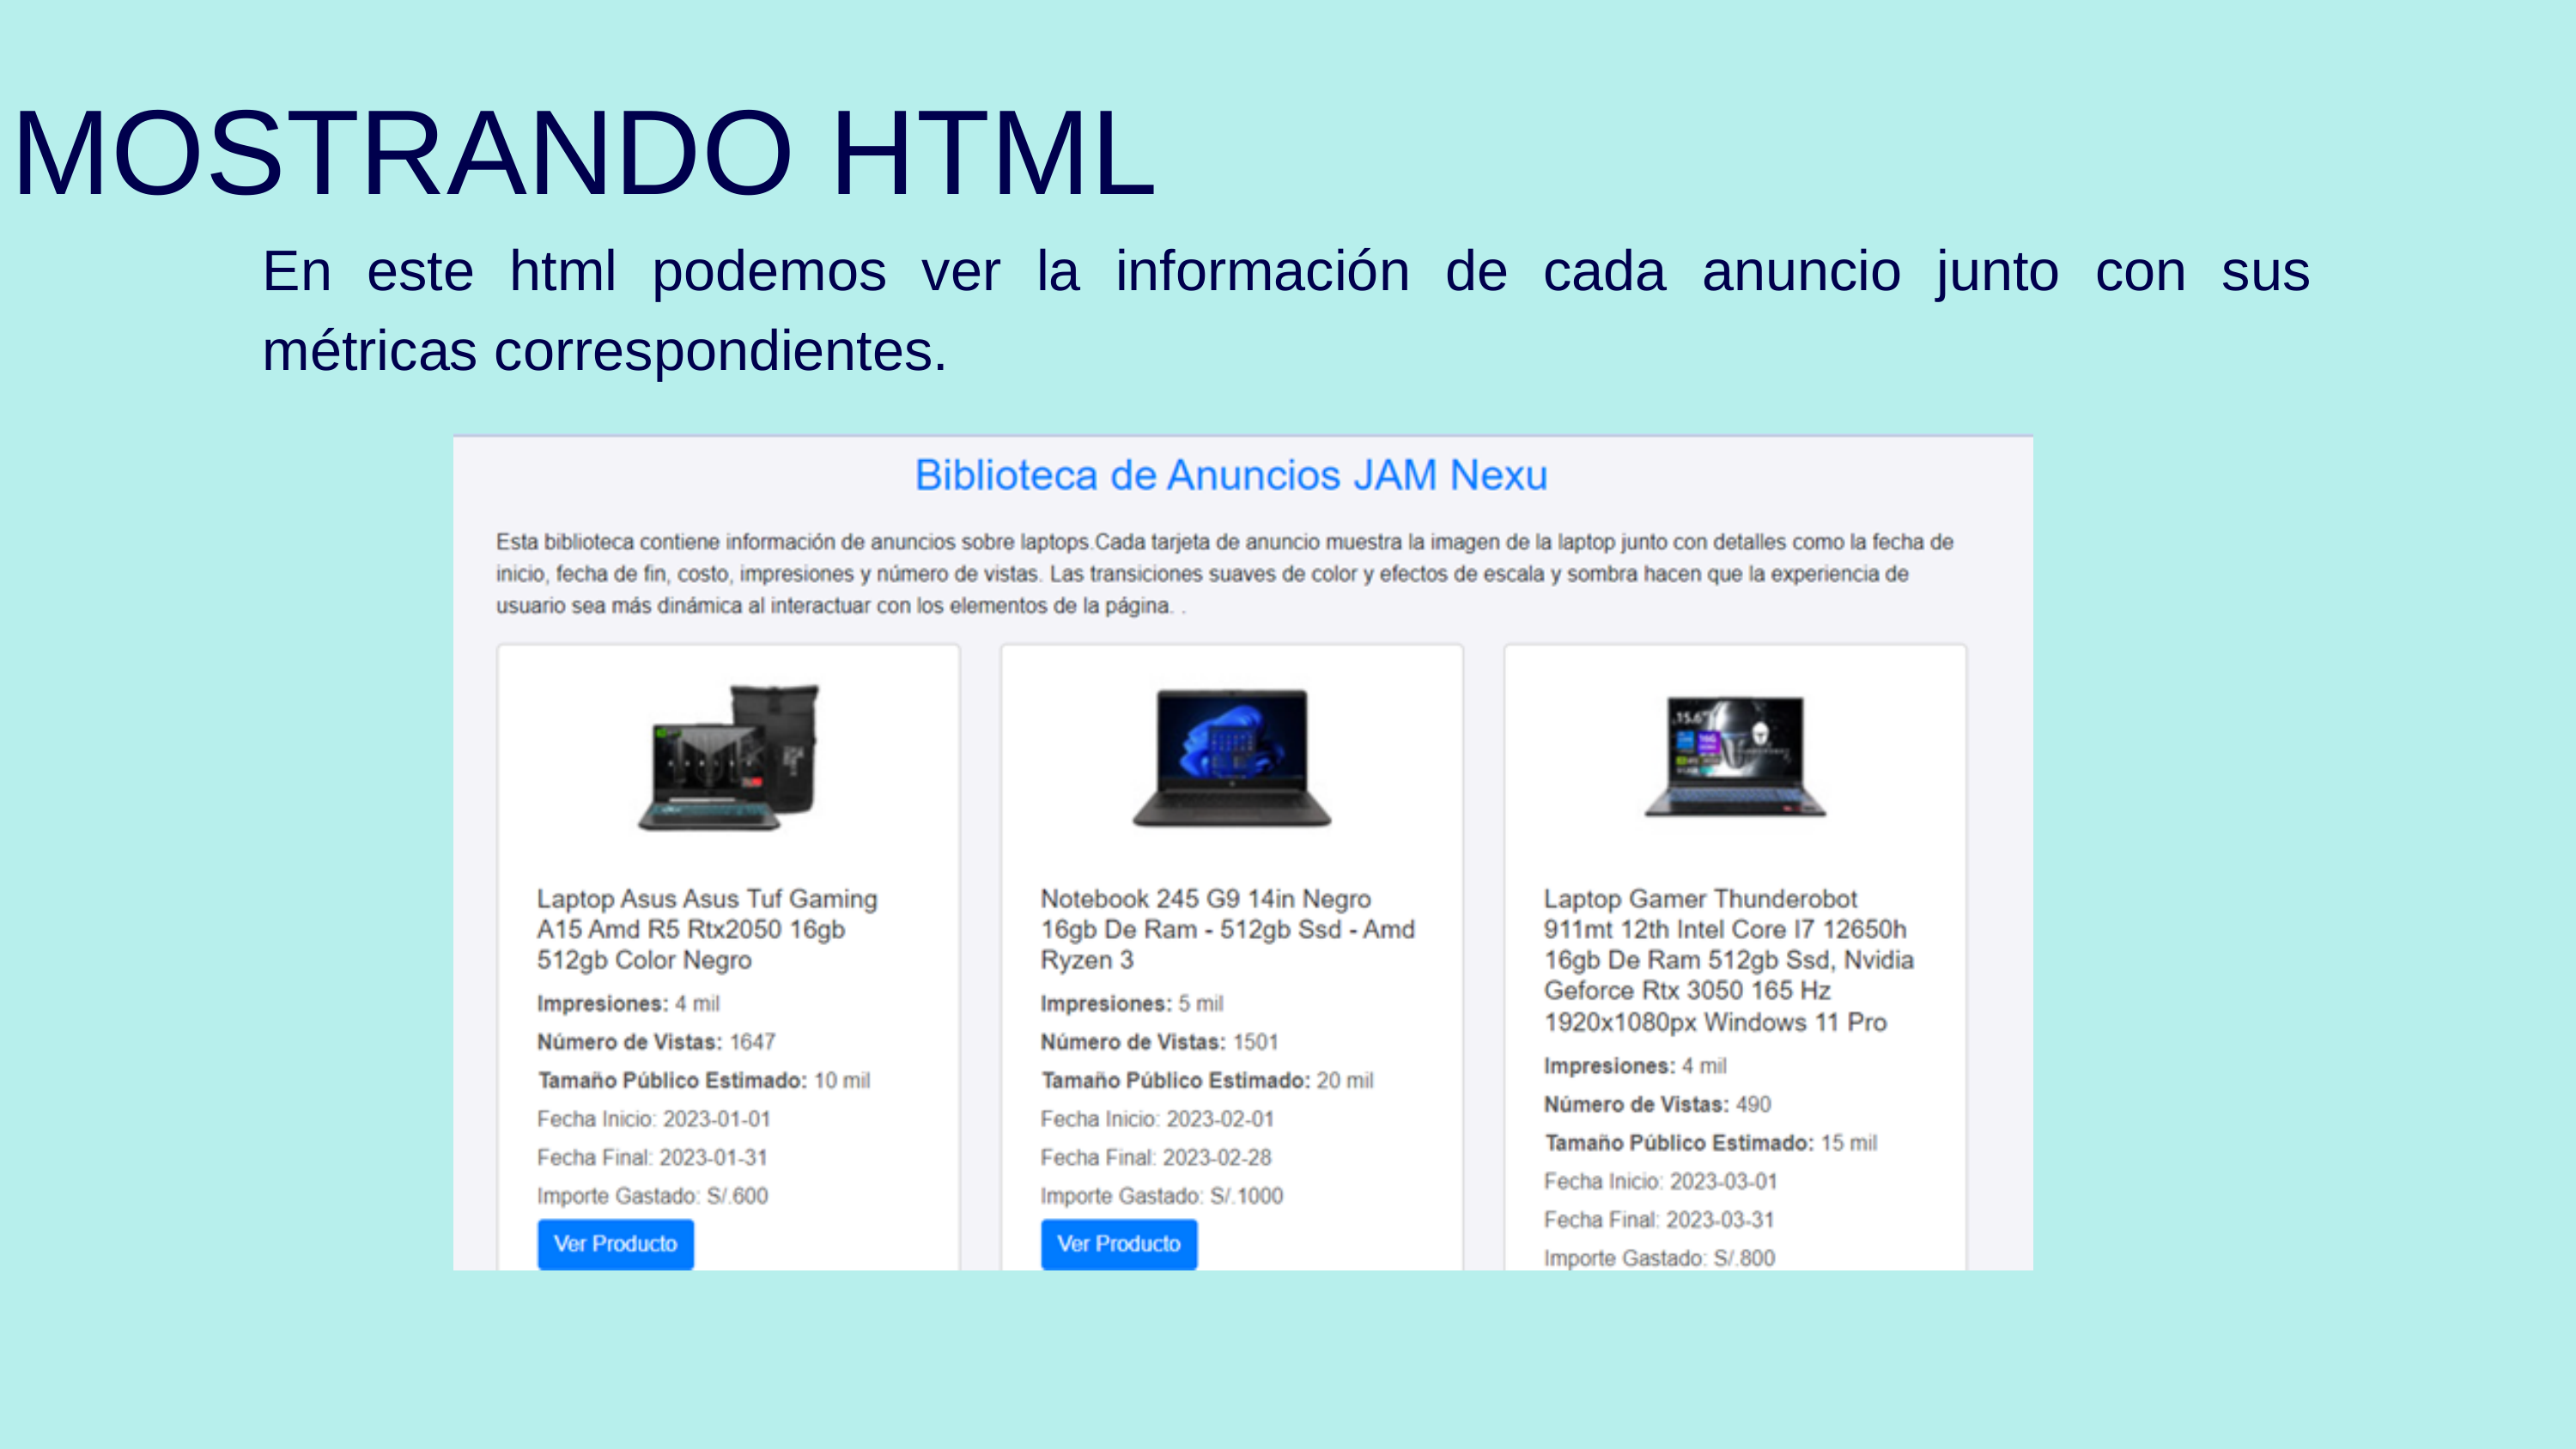

MOSTRANDO HTML
En este html podemos ver la información de cada anuncio junto con sus métricas correspondientes.